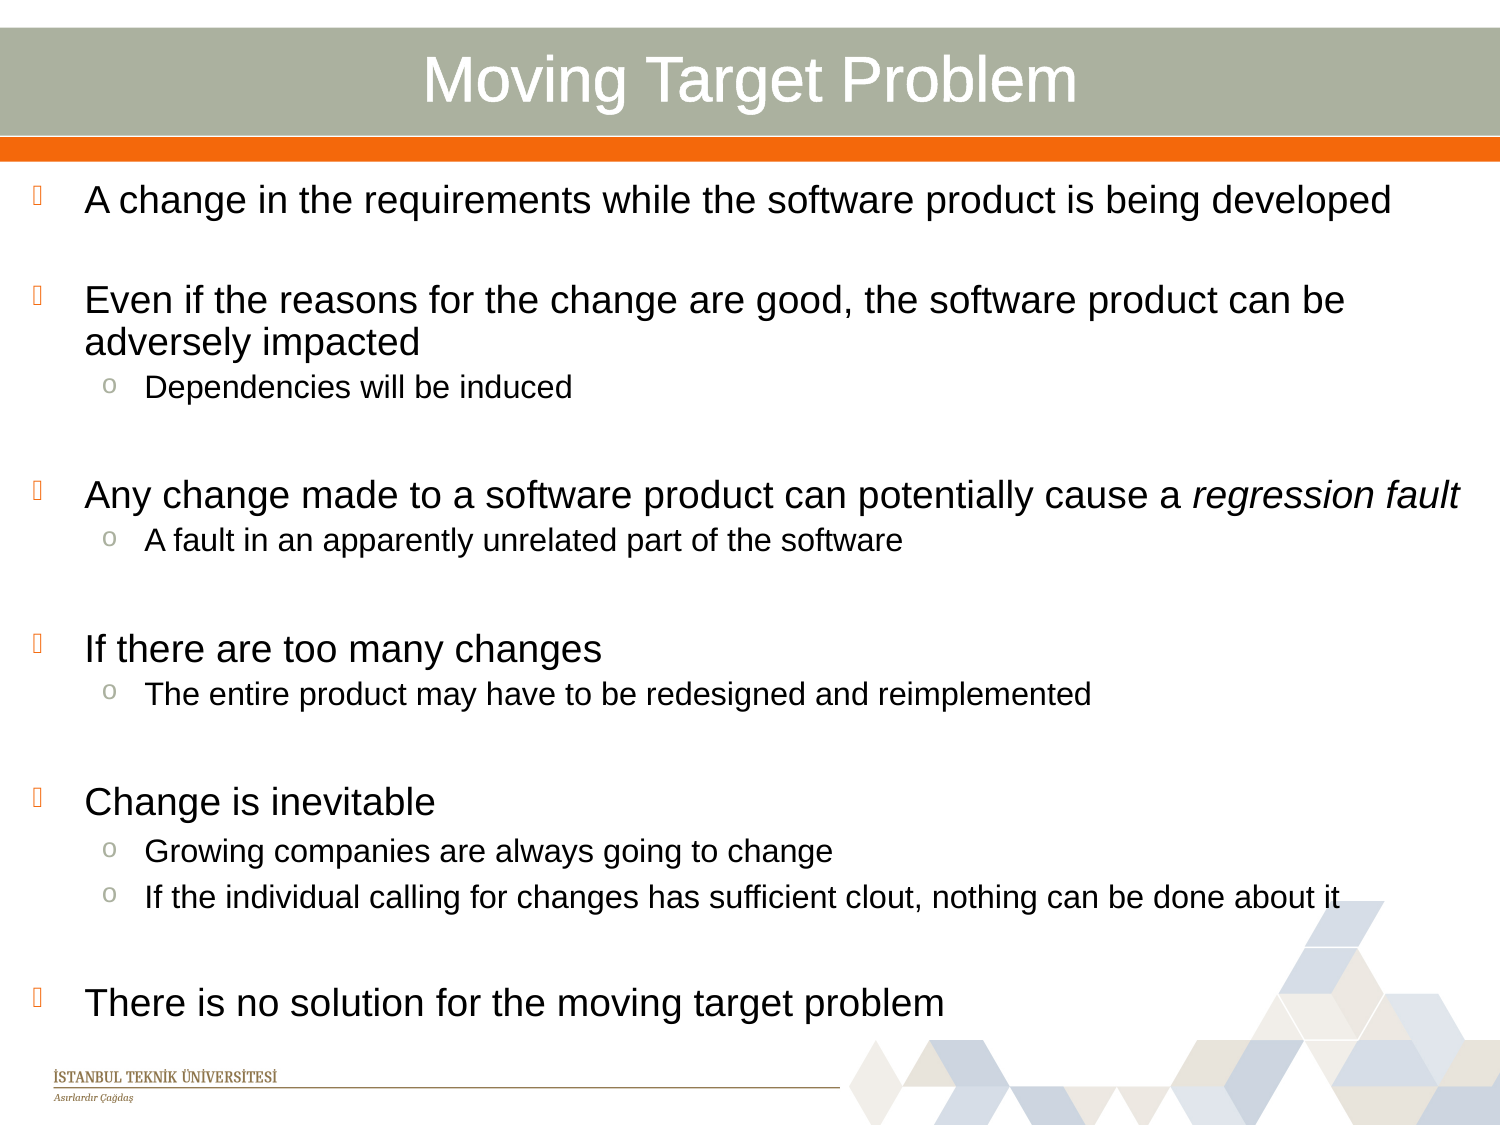

# Moving Target Problem
A change in the requirements while the software product is being developed

Even if the reasons for the change are good, the software product can be adversely impacted
Dependencies will be induced

Any change made to a software product can potentially cause a regression fault
A fault in an apparently unrelated part of the software

If there are too many changes
The entire product may have to be redesigned and reimplemented

Change is inevitable
Growing companies are always going to change
If the individual calling for changes has sufficient clout, nothing can be done about it

There is no solution for the moving target problem